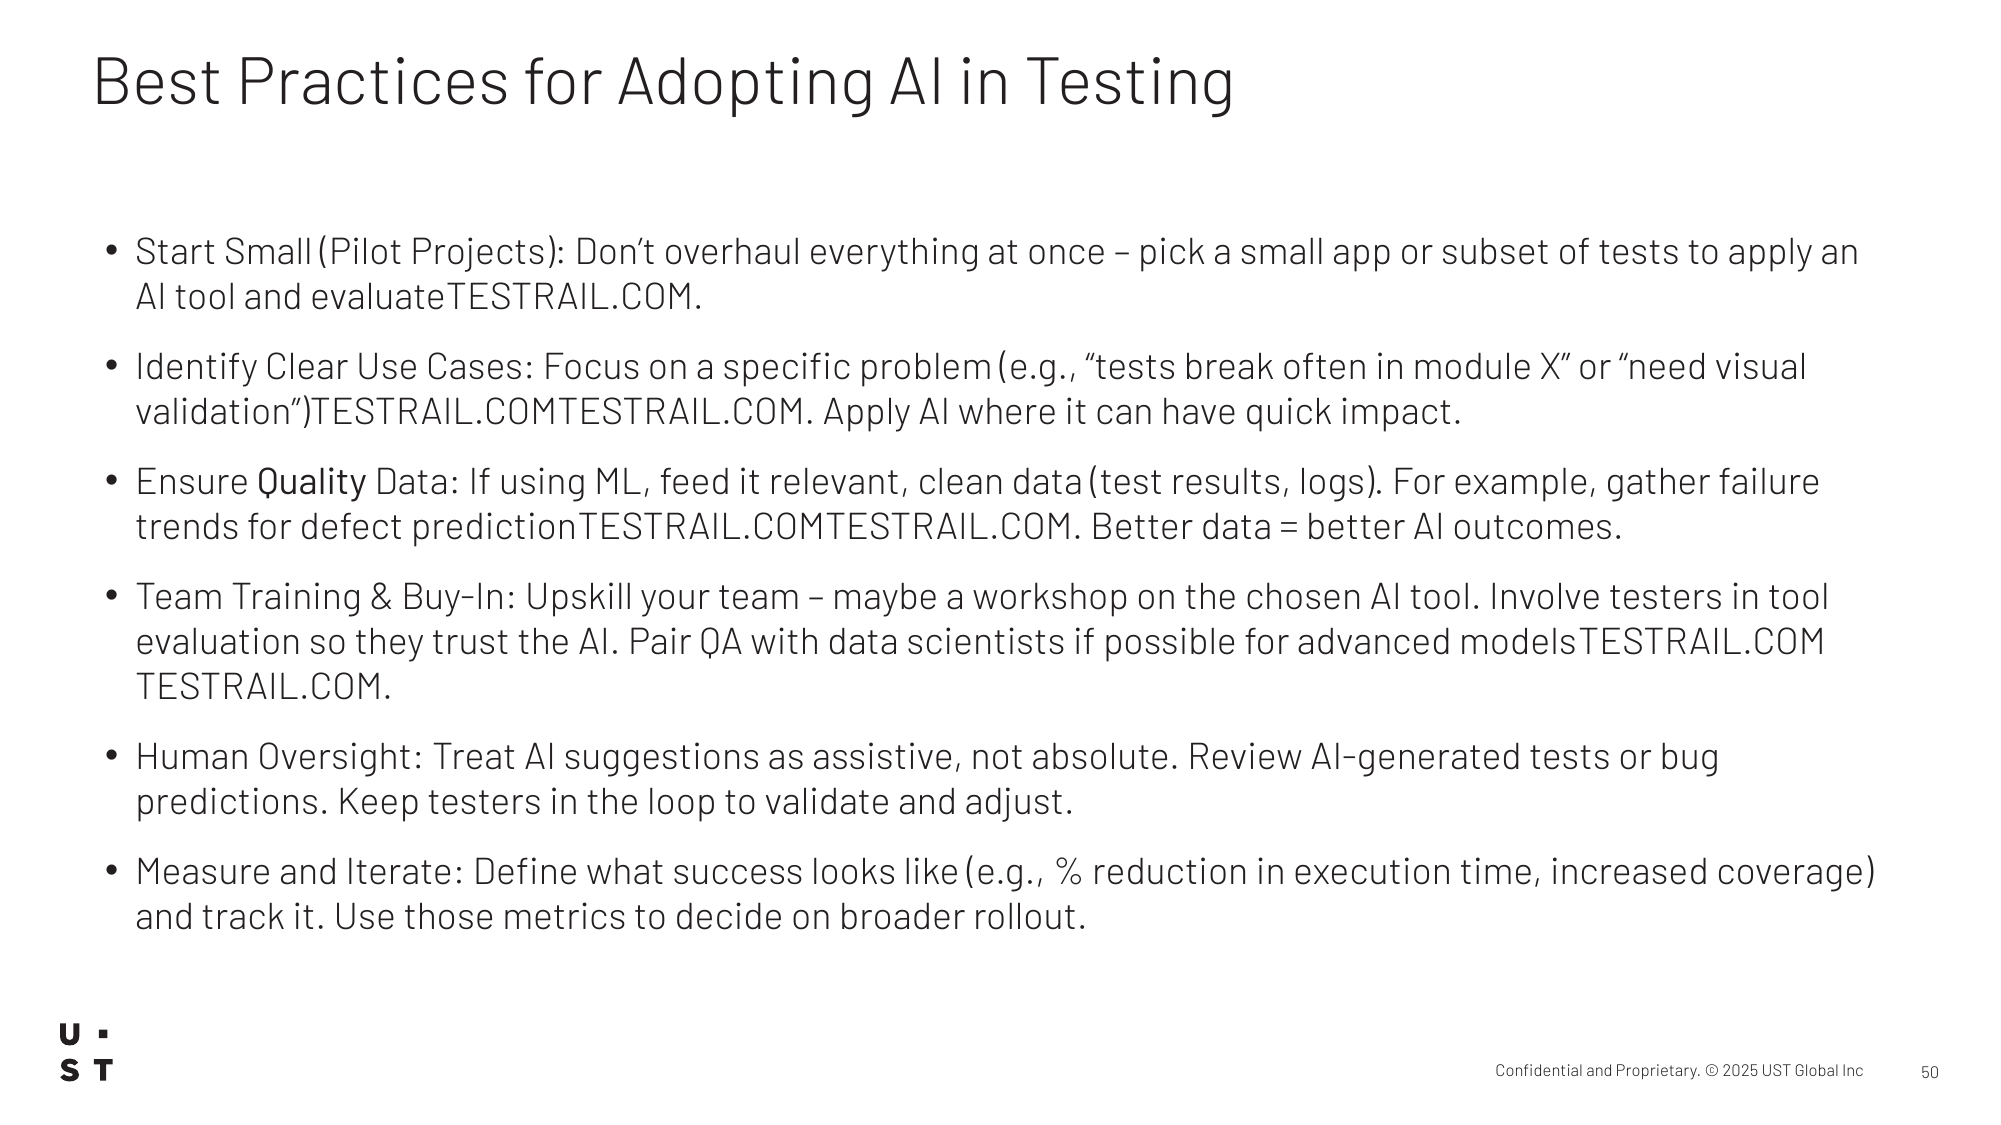

# Best Practices for Adopting AI in Testing
Start Small (Pilot Projects): Don’t overhaul everything at once – pick a small app or subset of tests to apply an AI tool and evaluate​TESTRAIL.COM.
Identify Clear Use Cases: Focus on a specific problem (e.g., “tests break often in module X” or “need visual validation”)​TESTRAIL.COM​TESTRAIL.COM. Apply AI where it can have quick impact.
Ensure Quality Data: If using ML, feed it relevant, clean data (test results, logs). For example, gather failure trends for defect prediction​TESTRAIL.COM​TESTRAIL.COM. Better data = better AI outcomes.
Team Training & Buy-In: Upskill your team – maybe a workshop on the chosen AI tool. Involve testers in tool evaluation so they trust the AI. Pair QA with data scientists if possible for advanced models​TESTRAIL.COM​TESTRAIL.COM.
Human Oversight: Treat AI suggestions as assistive, not absolute. Review AI-generated tests or bug predictions. Keep testers in the loop to validate and adjust.
Measure and Iterate: Define what success looks like (e.g., % reduction in execution time, increased coverage) and track it. Use those metrics to decide on broader rollout.